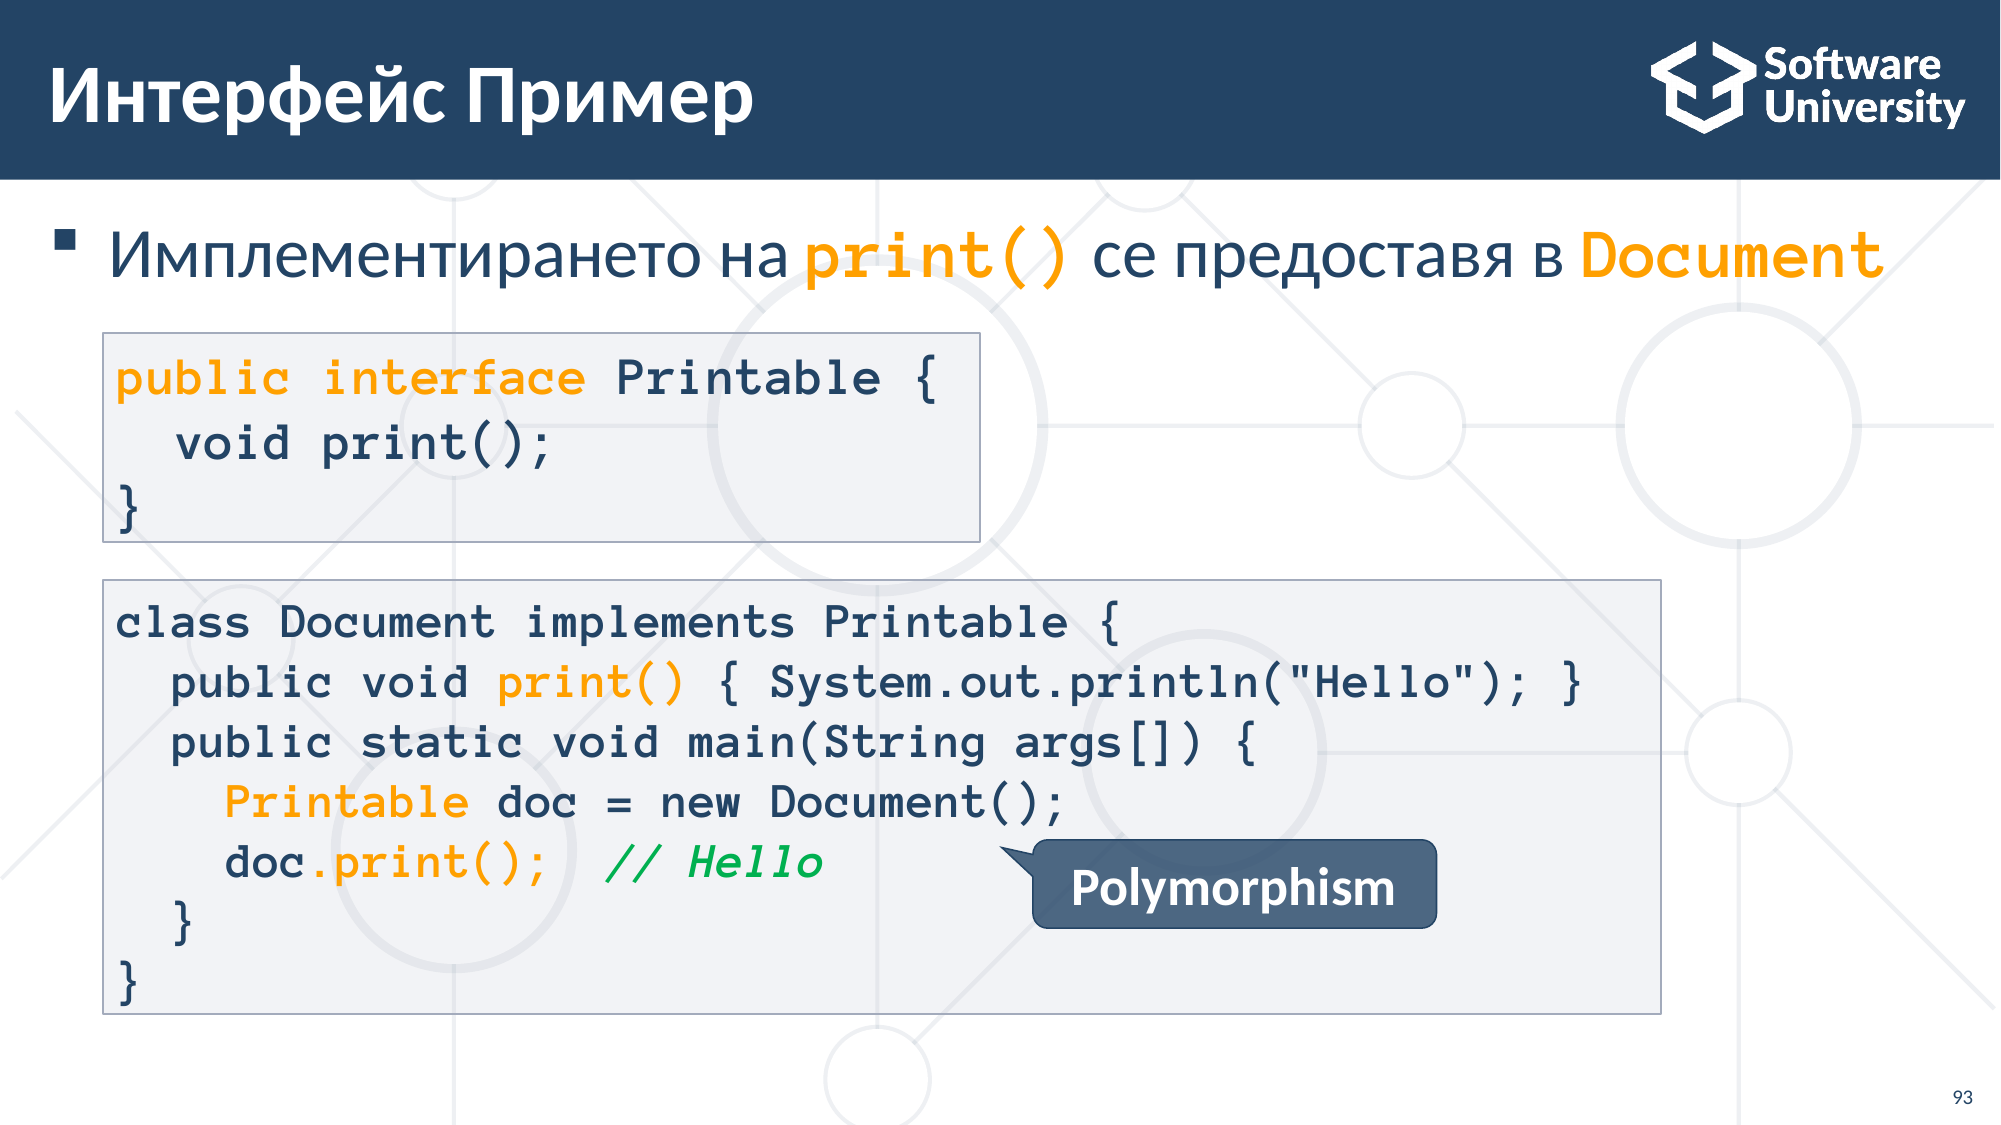

# Интерфейс Пример
Имплементирането на print() се предоставя в Document
public interface Printable {
  void print();
}
class Document implements Printable {
  public void print() { System.out.println("Hello"); }
  public static void main(String args[]) {
    Printable doc = new Document();
    doc.print();  // Hello
  }
}
Polymorphism
93